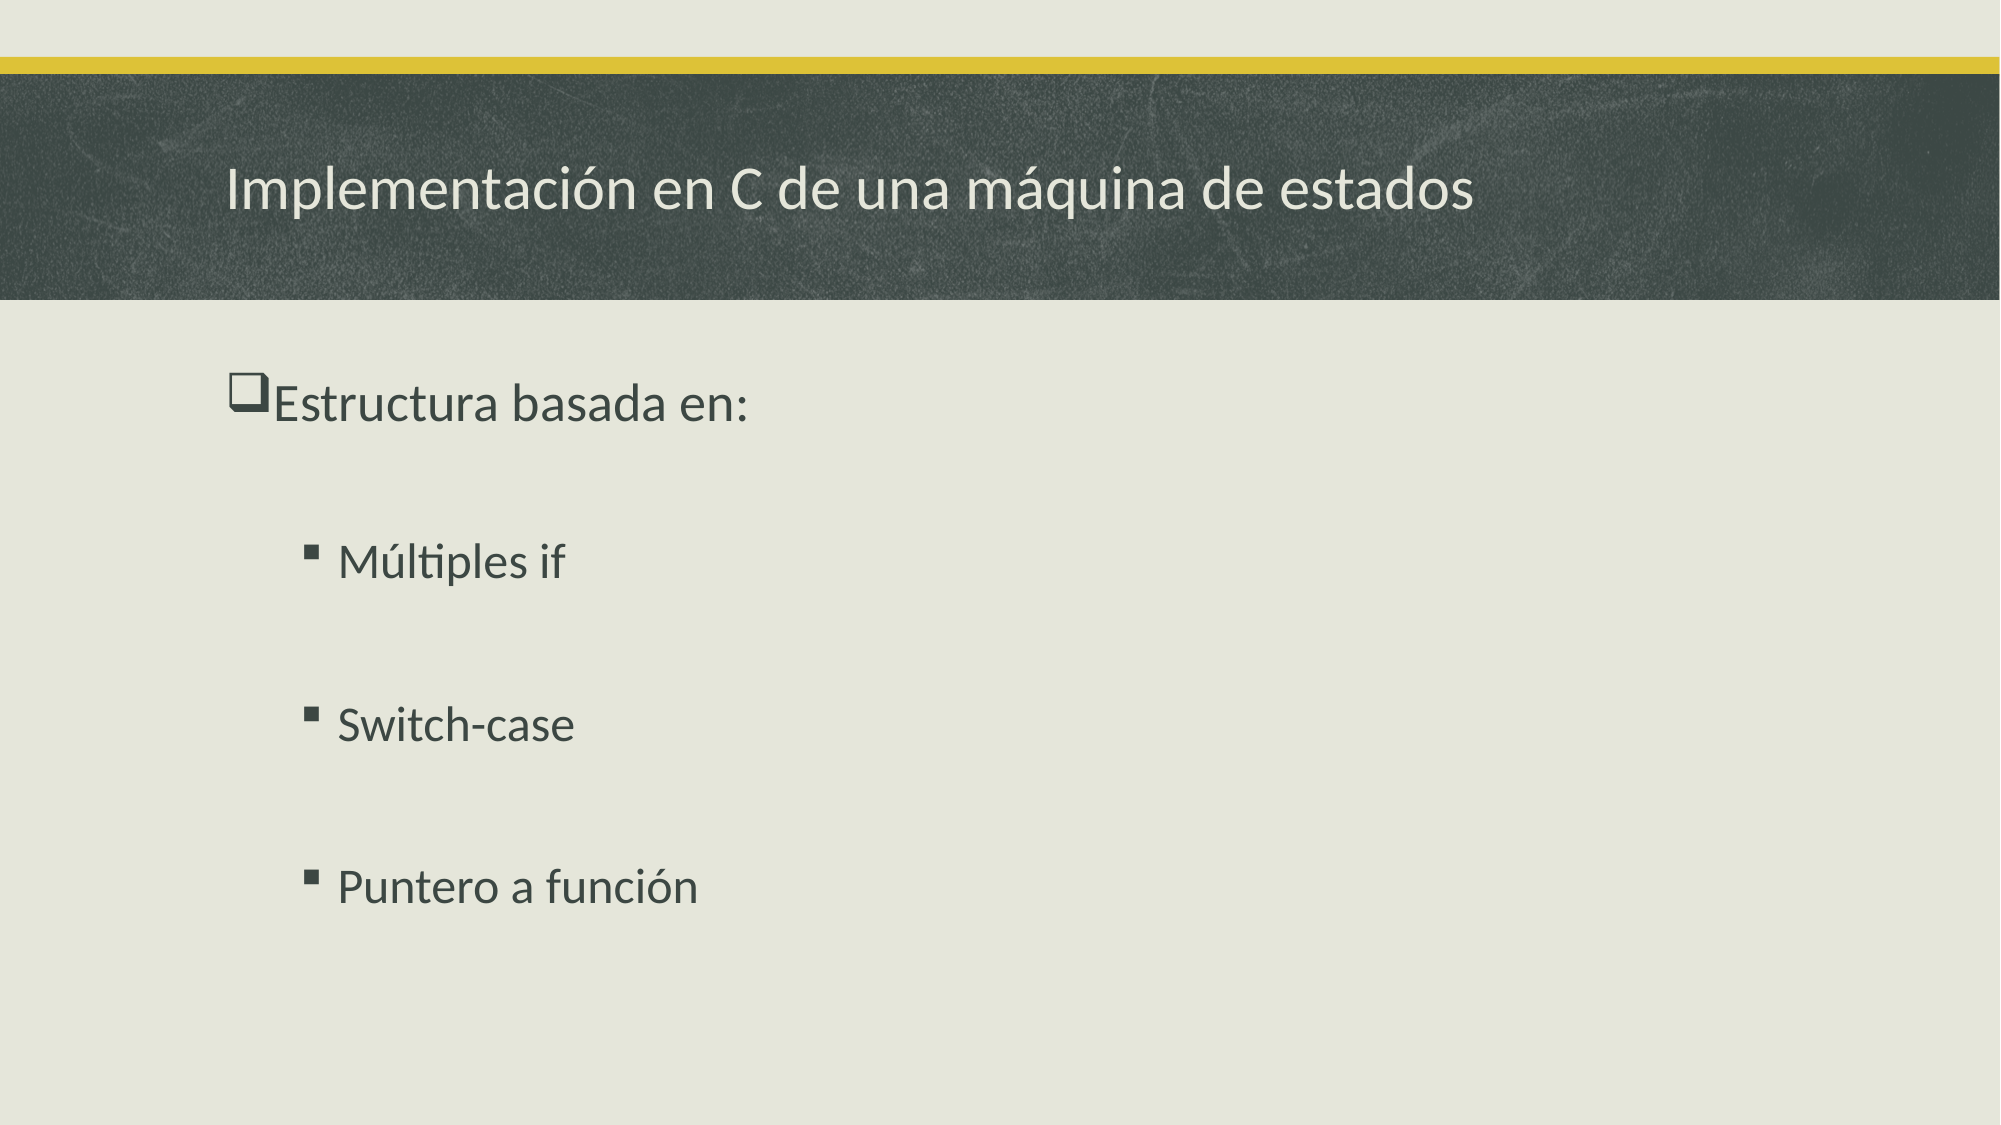

# Implementación en C de una máquina de estados
Estructura basada en:

Múltiples if

Switch-case

Puntero a función